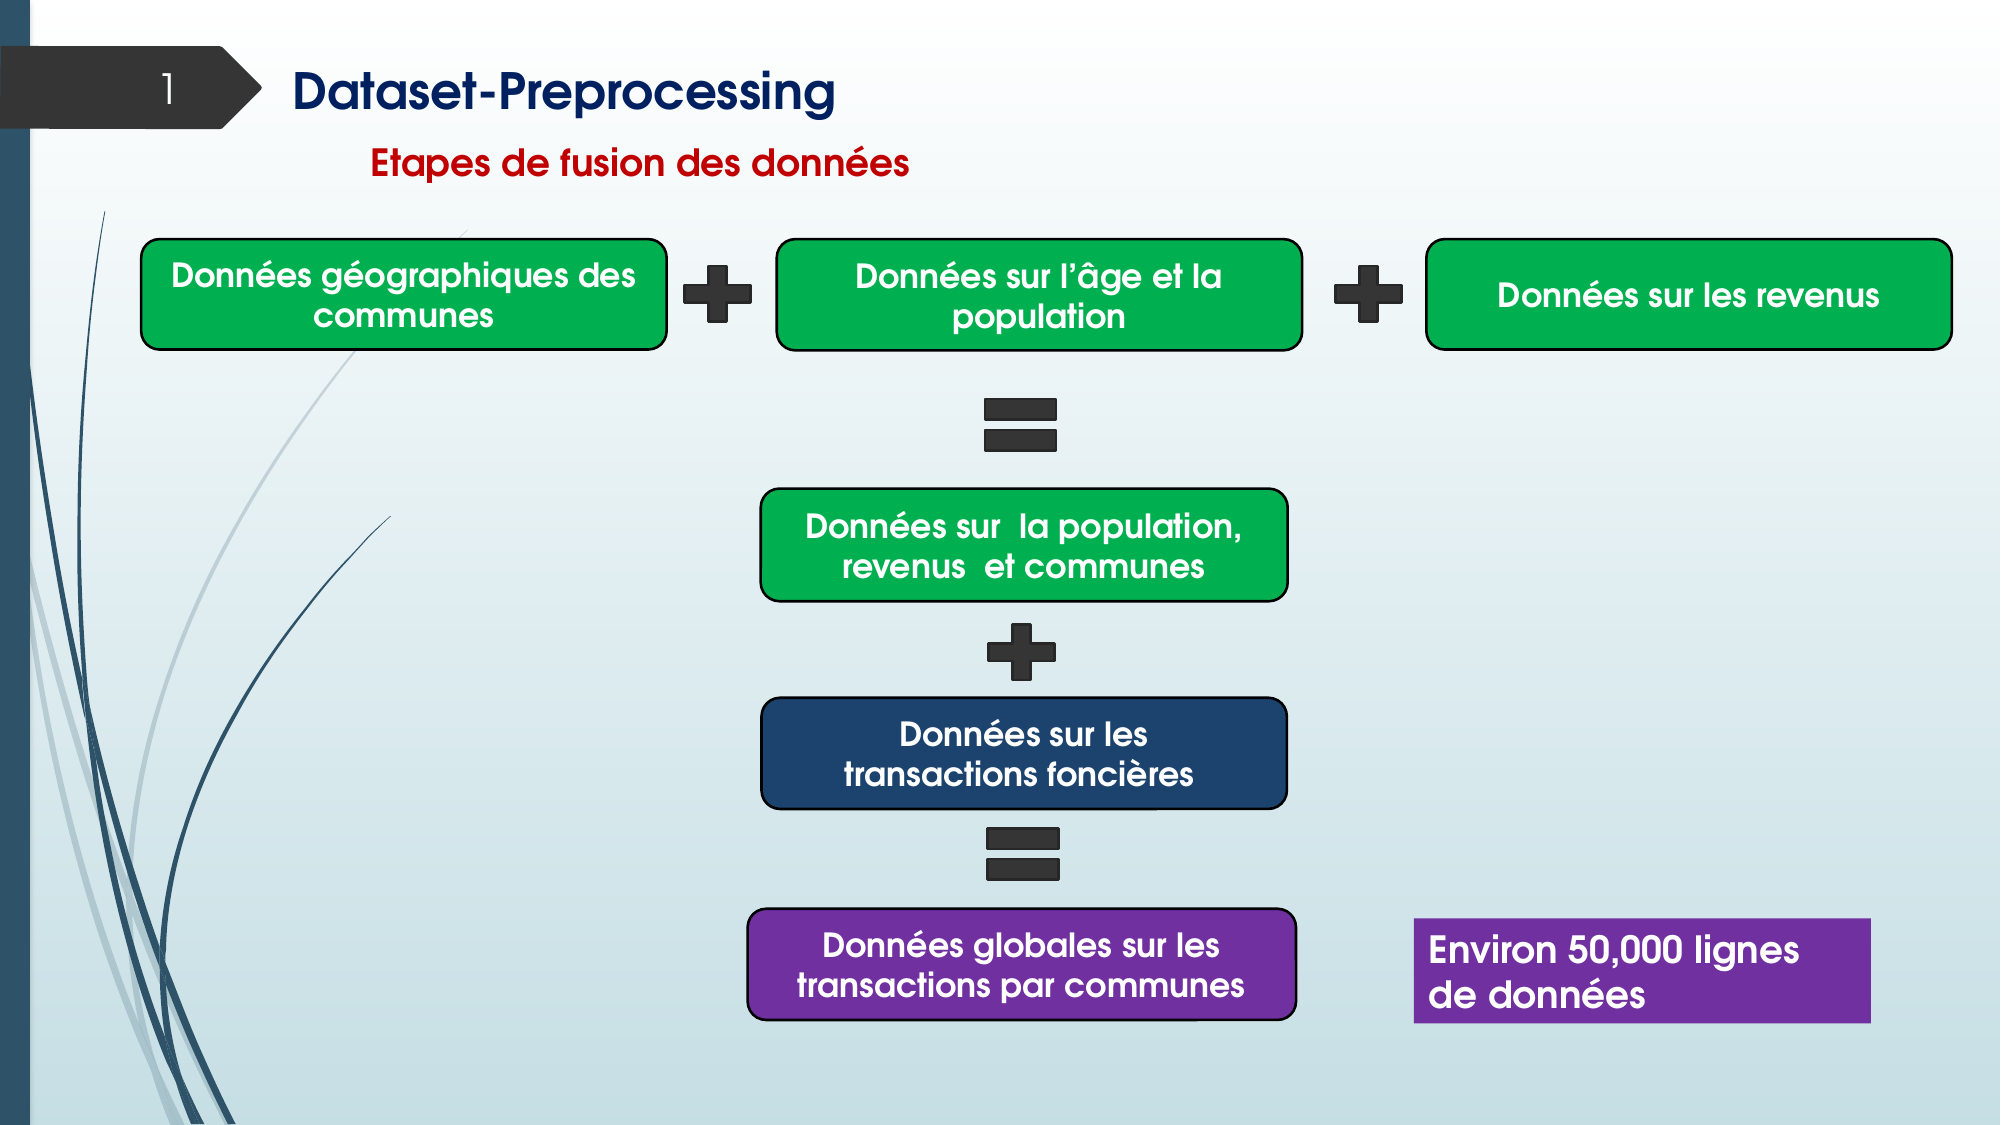

17
Dataset-Preprocessing
Etapes de fusion des données
Données géographiques des communes
Données sur l’âge et la population
Données sur les revenus

Données sur  la population, revenus  et communes

Données sur les transactions foncières

Données globales sur les transactions par communes
Environ 50,000 lignes de données